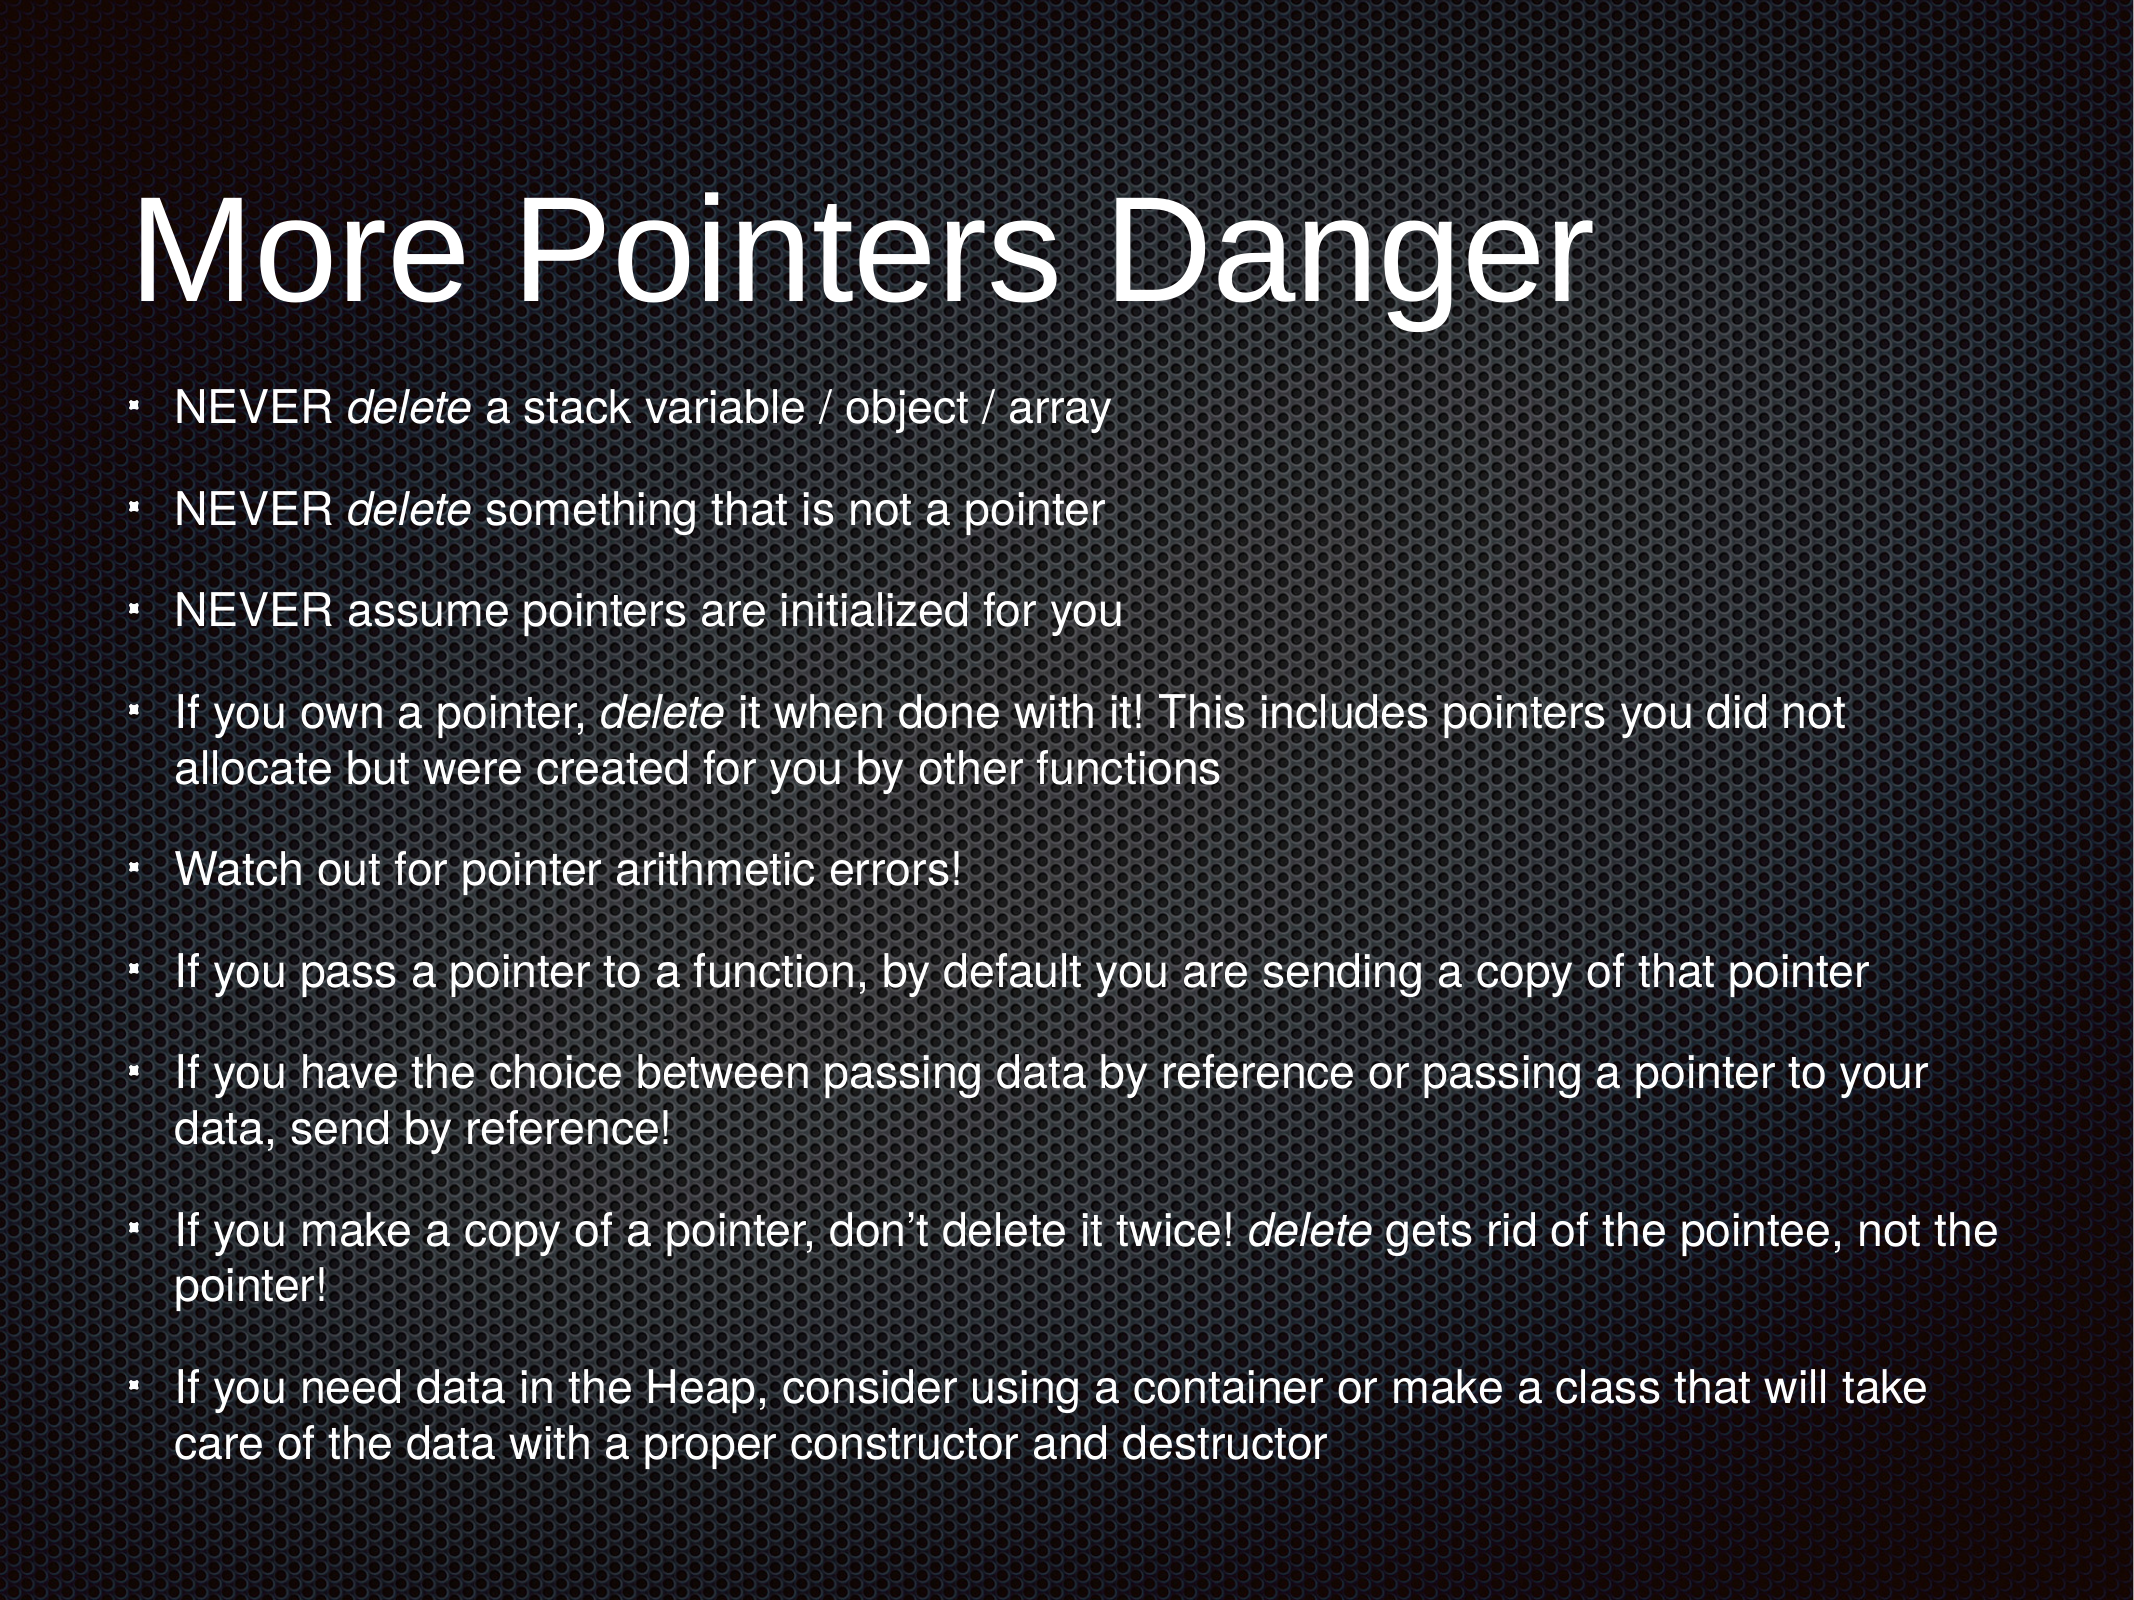

# More Pointers Danger
NEVER delete a stack variable / object / array
NEVER delete something that is not a pointer
NEVER assume pointers are initialized for you
If you own a pointer, delete it when done with it! This includes pointers you did not allocate but were created for you by other functions
Watch out for pointer arithmetic errors!
If you pass a pointer to a function, by default you are sending a copy of that pointer
If you have the choice between passing data by reference or passing a pointer to your data, send by reference!
If you make a copy of a pointer, don’t delete it twice! delete gets rid of the pointee, not the pointer!
If you need data in the Heap, consider using a container or make a class that will take care of the data with a proper constructor and destructor
31